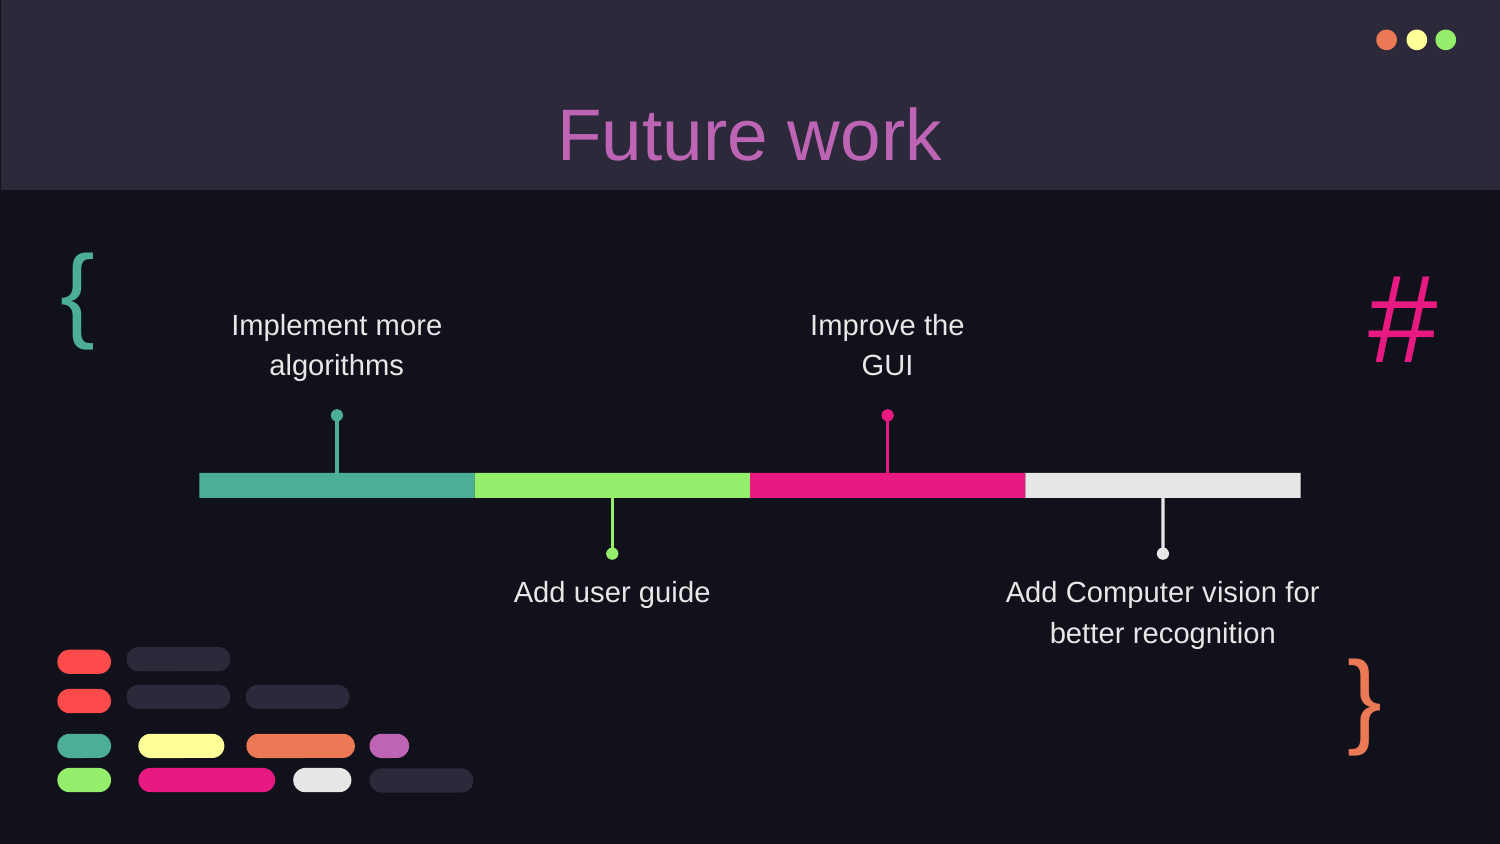

# Future work
{
#
Implement more algorithms
Improve the
GUI

Add user guide
Add Computer vision for better recognition
}